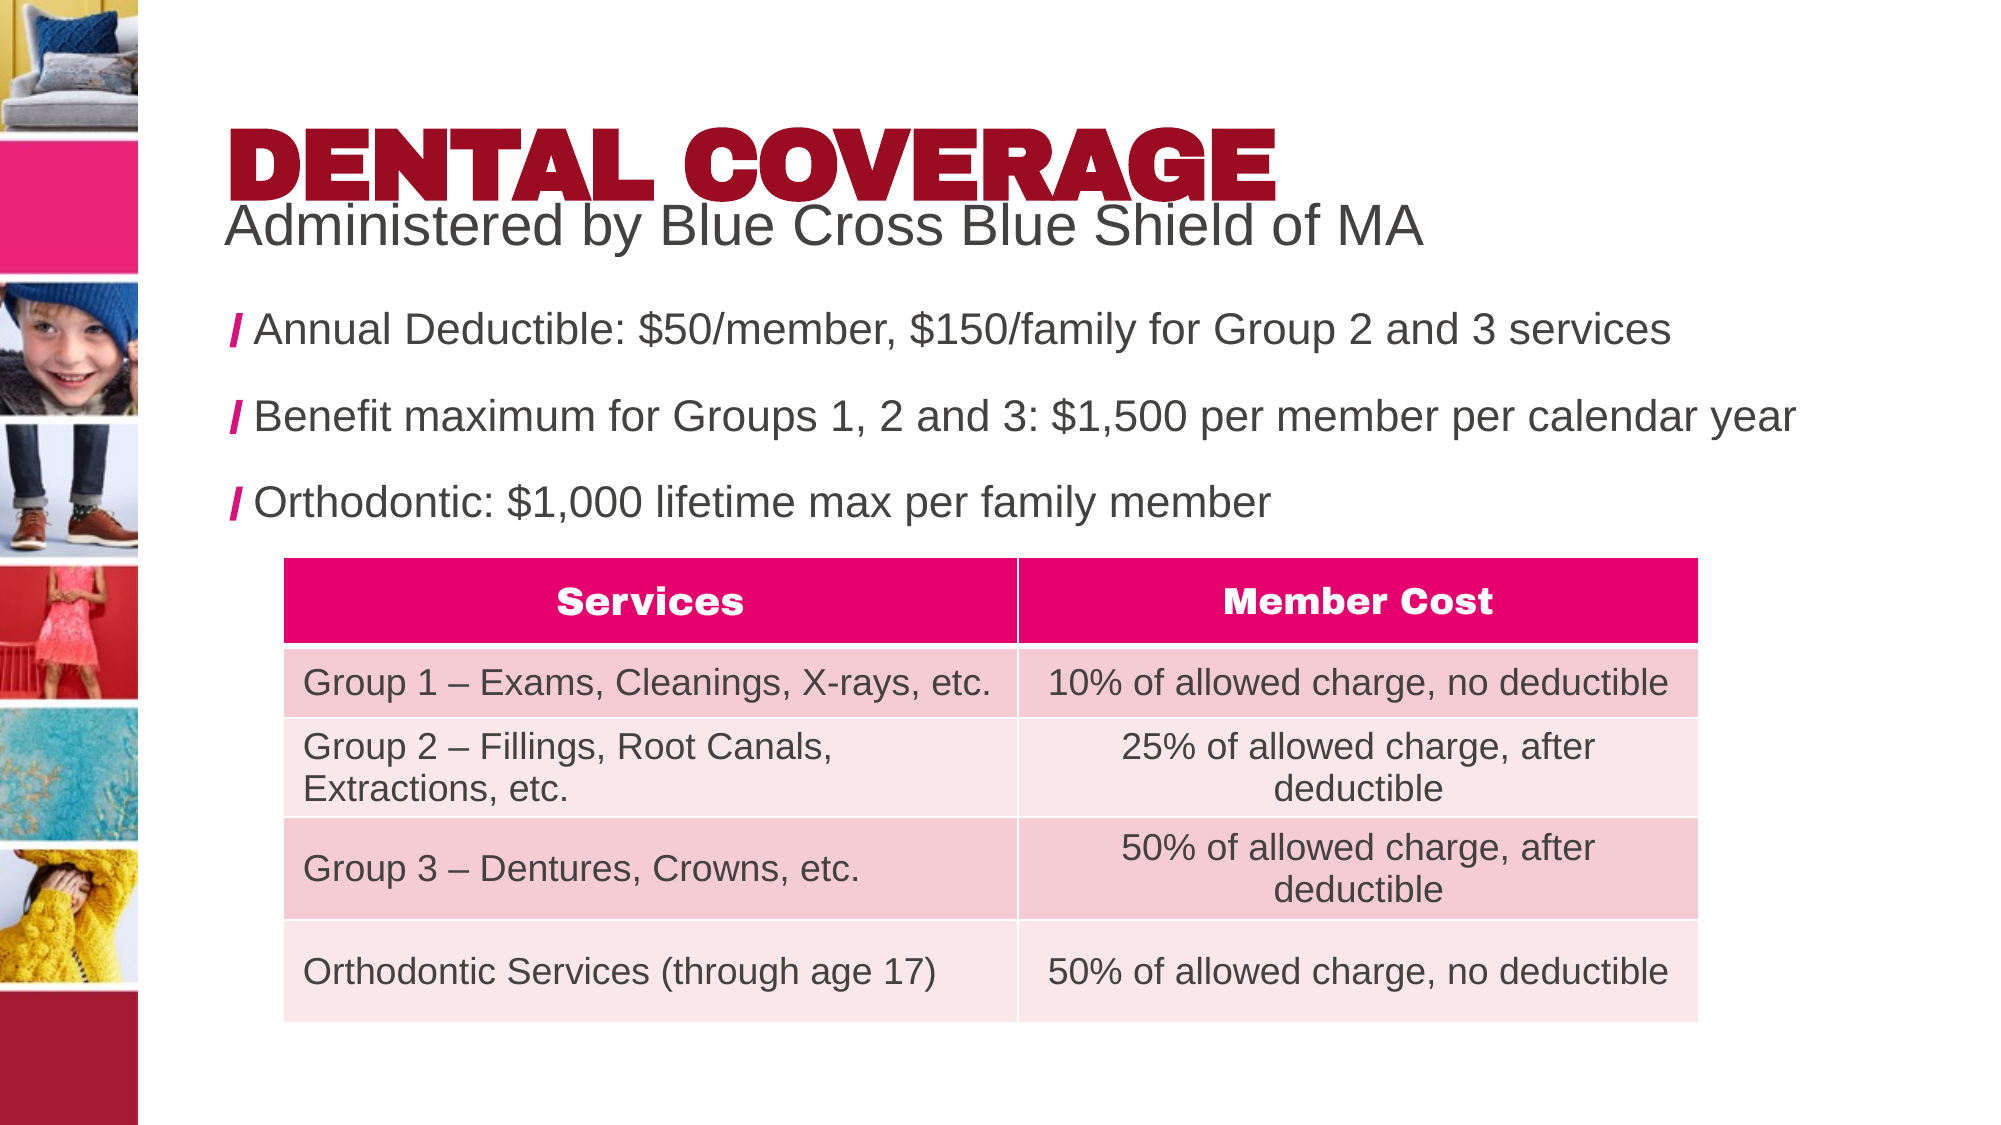

DENTAL COVERAGE
Administered by Blue Cross Blue Shield of MA
/ Annual Deductible: $50/member, $150/family for Group 2 and 3 services
/ Benefit maximum for Groups 1, 2 and 3: $1,500 per member per calendar year
/ Orthodontic: $1,000 lifetime max per family member

| Services | Member Cost |
| --- | --- |
| Group 1 – Exams, Cleanings, X-rays, etc. | 10% of allowed charge, no deductible |
| Group 2 – Fillings, Root Canals, Extractions, etc. | 25% of allowed charge, after deductible |
| Group 3 – Dentures, Crowns, etc. | 50% of allowed charge, after deductible |
| Orthodontic Services (through age 17) | 50% of allowed charge, no deductible |